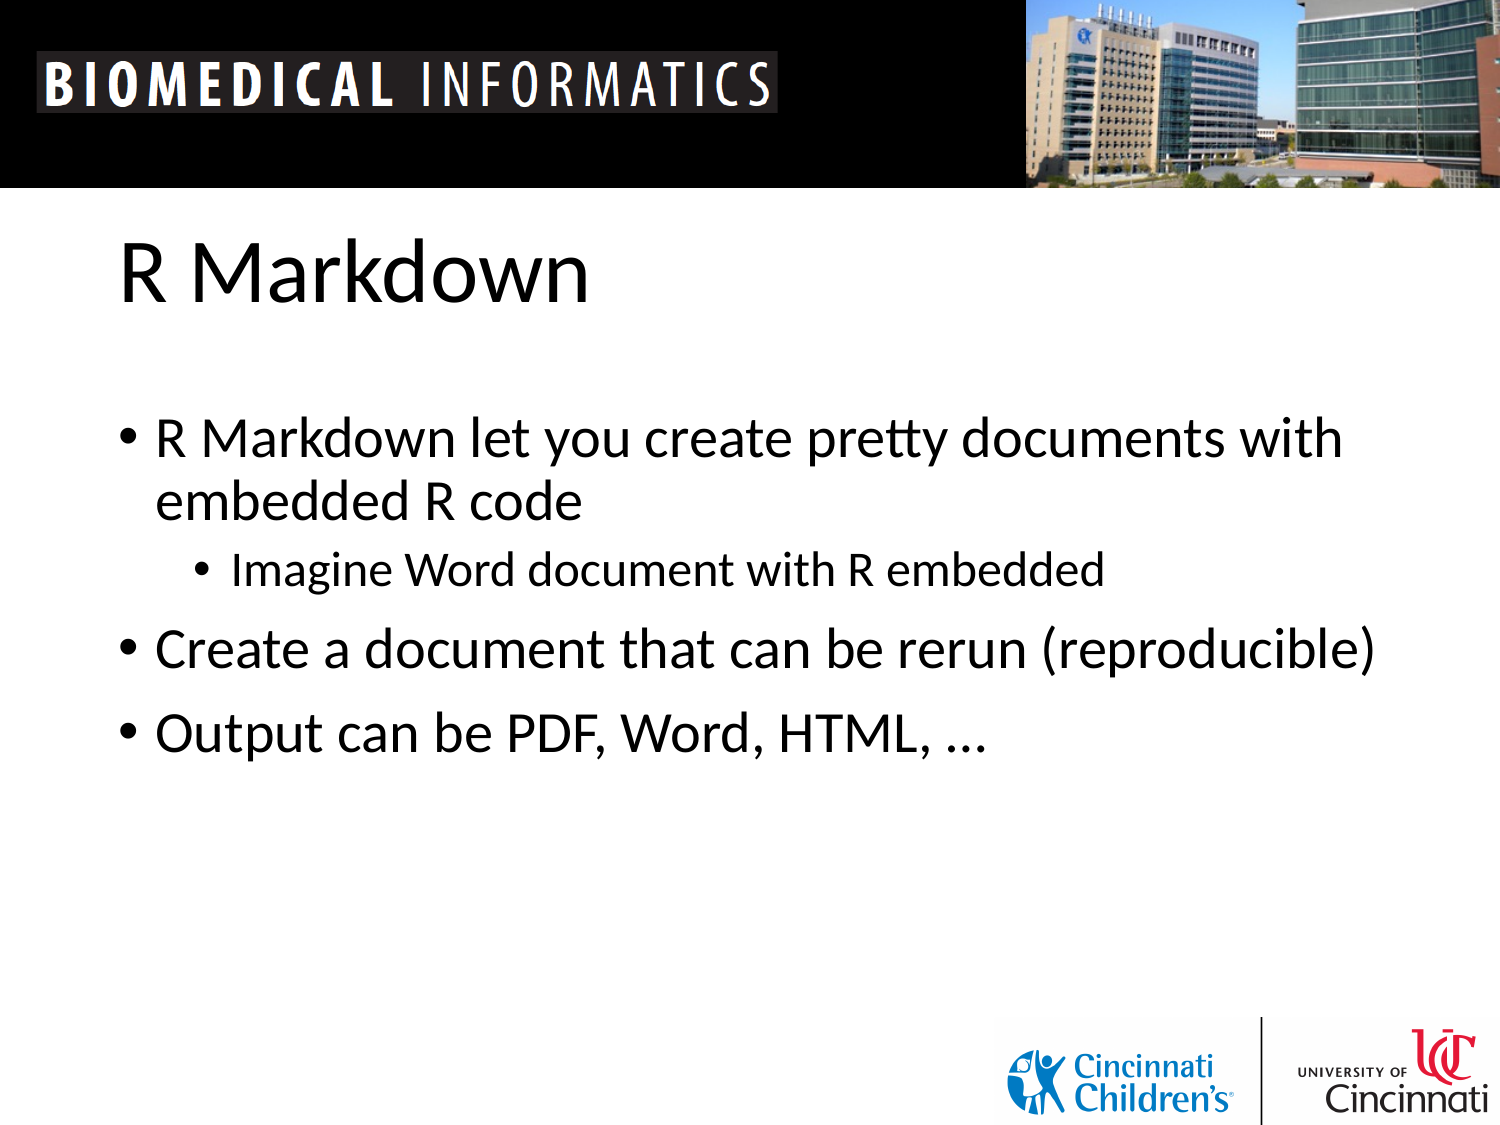

# R Markdown
R Markdown let you create pretty documents with embedded R code
Imagine Word document with R embedded
Create a document that can be rerun (reproducible)
Output can be PDF, Word, HTML, …